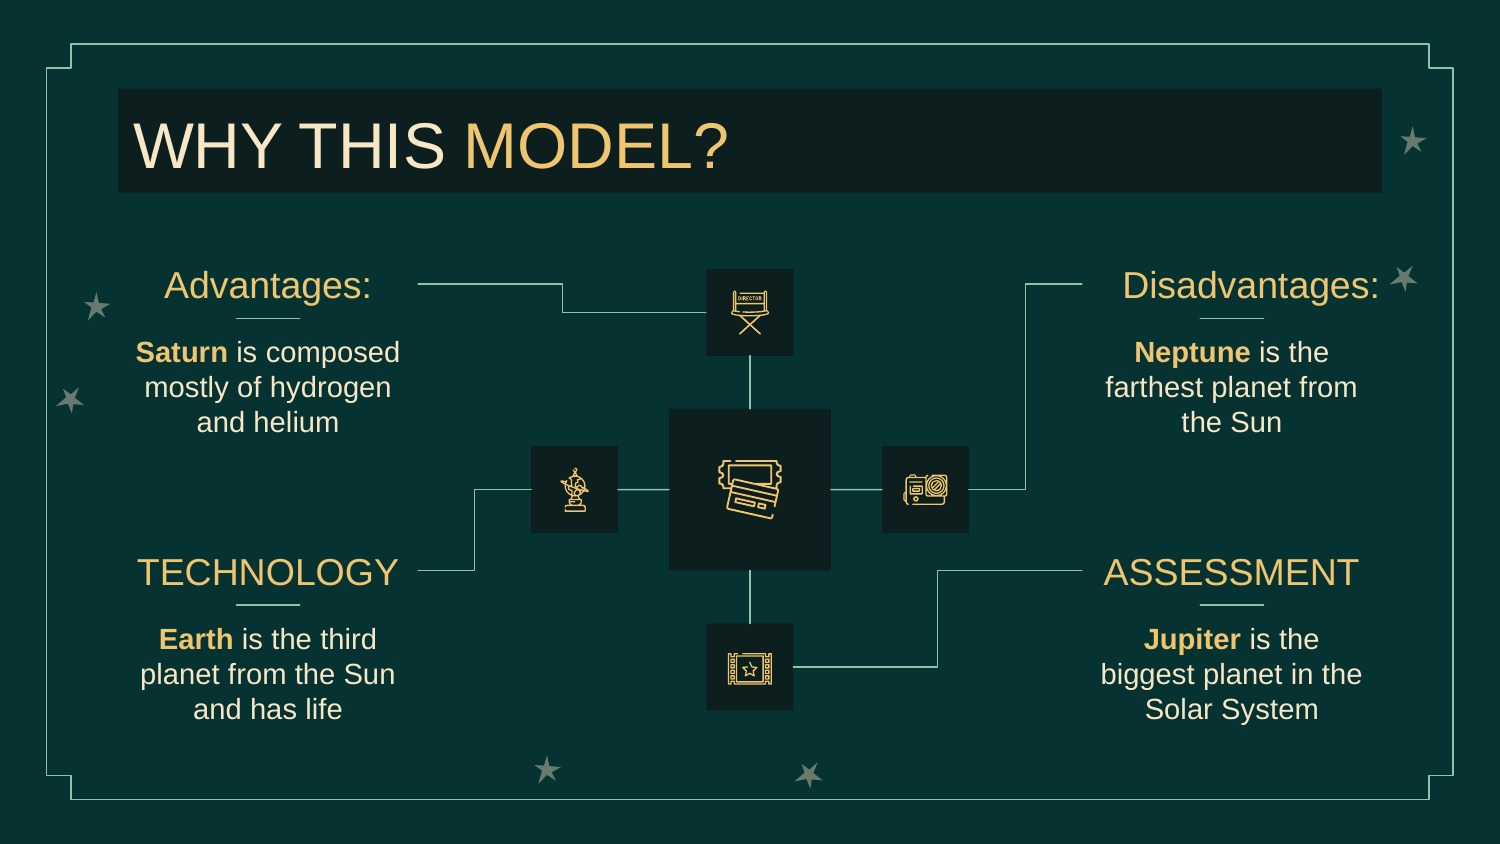

# WHY THIS MODEL?
Advantages:
Disadvantages:

Saturn is composed mostly of hydrogen and helium
Neptune is the farthest planet from the Sun

TECHNOLOGY
ASSESSMENT
Earth is the third planet from the Sun and has life
Jupiter is the biggest planet in the Solar System